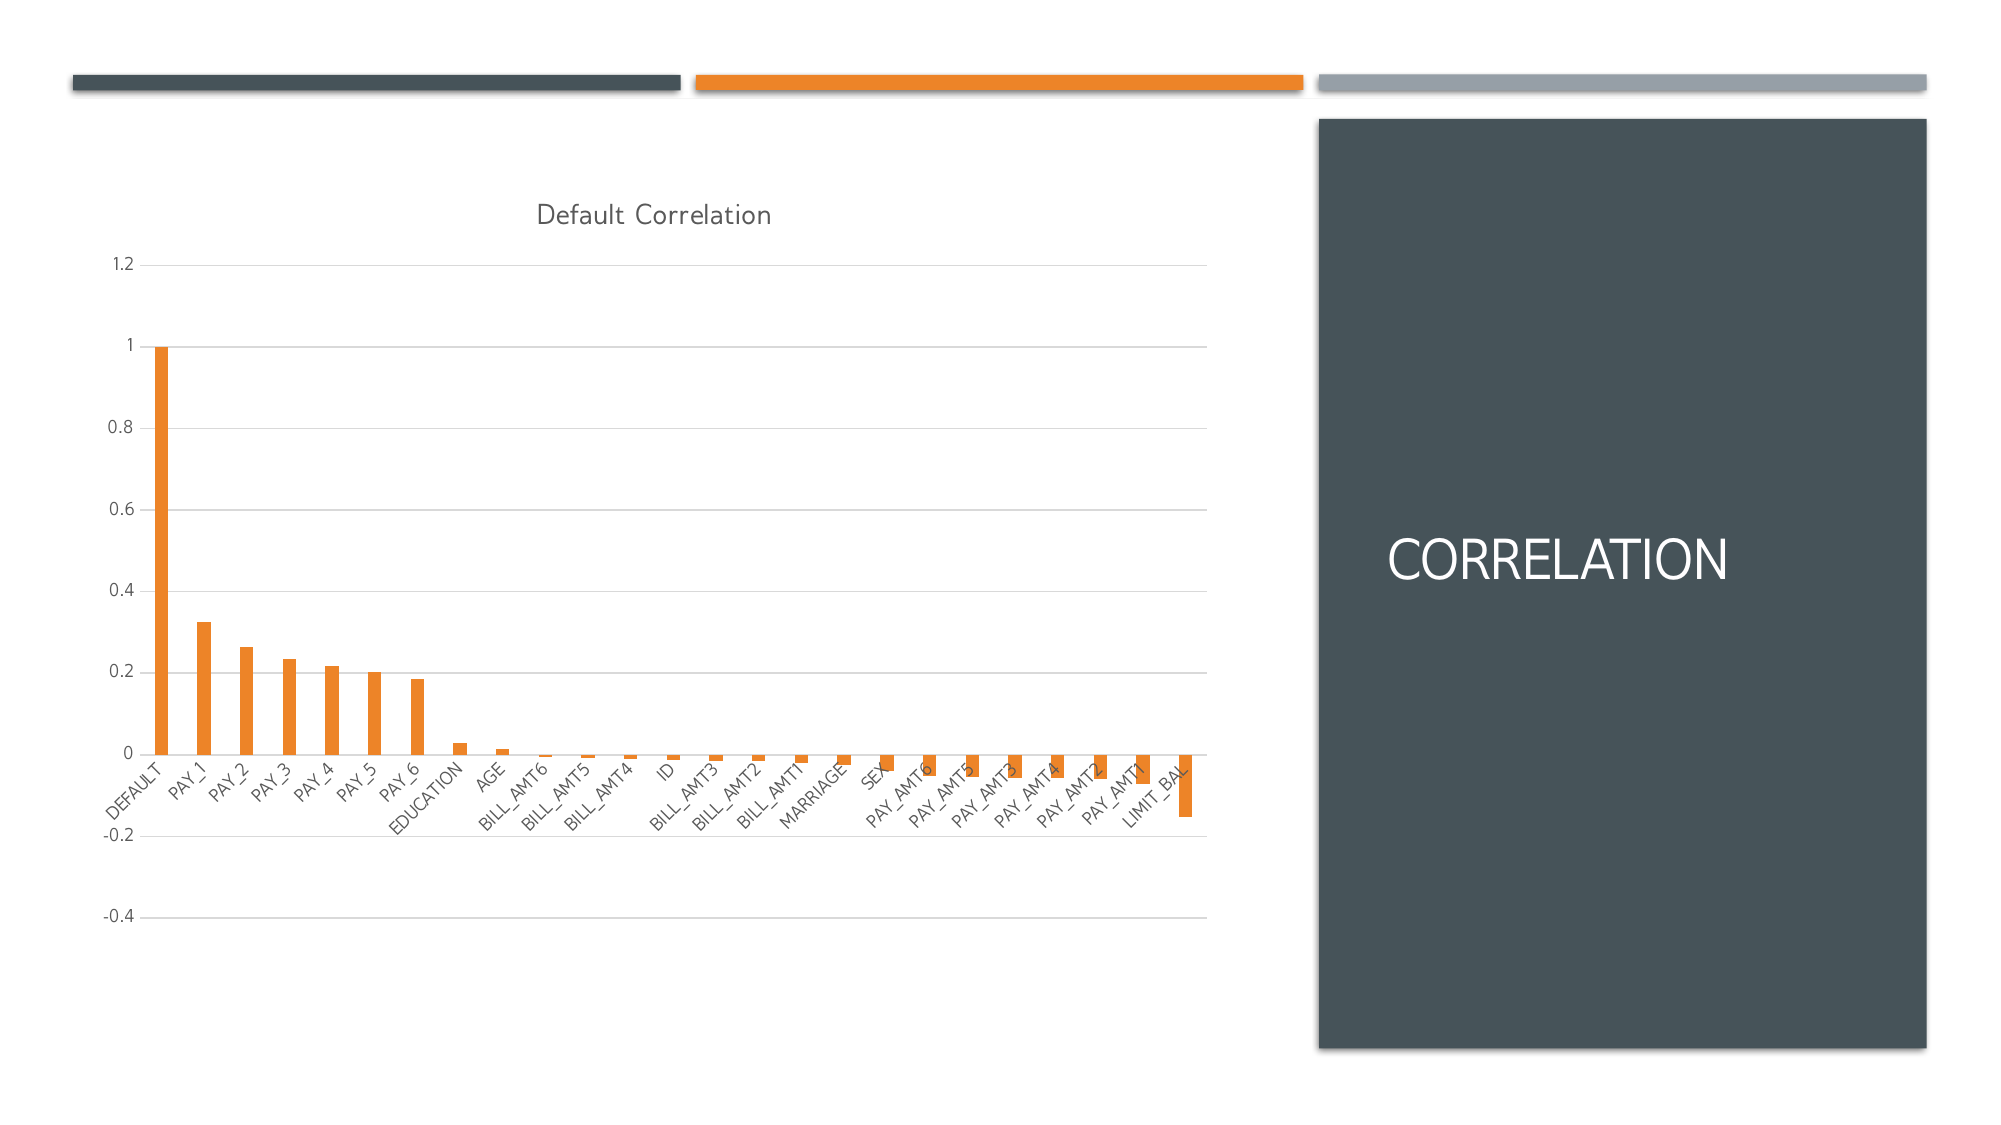

### Chart: Default Correlation

| Category | DEFAULT |
|---|---|
| DEFAULT | 1.0 |
| PAY_1 | 0.324793728 |
| PAY_2 | 0.263551202 |
| PAY_3 | 0.235252514 |
| PAY_4 | 0.216613637 |
| PAY_5 | 0.204148914 |
| PAY_6 | 0.186866362 |
| EDUCATION | 0.028006078 |
| AGE | 0.013889834 |
| BILL_AMT6 | -0.005372315 |
| BILL_AMT5 | -0.006760464 |
| BILL_AMT4 | -0.010156496 |
| ID | -0.013951955 |
| BILL_AMT3 | -0.014075518 |
| BILL_AMT2 | -0.014193218 |
| BILL_AMT1 | -0.019644197 |
| MARRIAGE | -0.024339216 |
| SEX | -0.039960578 |
| PAY_AMT6 | -0.05318334 |
| PAY_AMT5 | -0.055123516 |
| PAY_AMT3 | -0.056250351 |
| PAY_AMT4 | -0.056827401 |
| PAY_AMT2 | -0.058578707 |
| PAY_AMT1 | -0.072929488 |
| LIMIT_BAL | -0.153519876 |
# Correlation